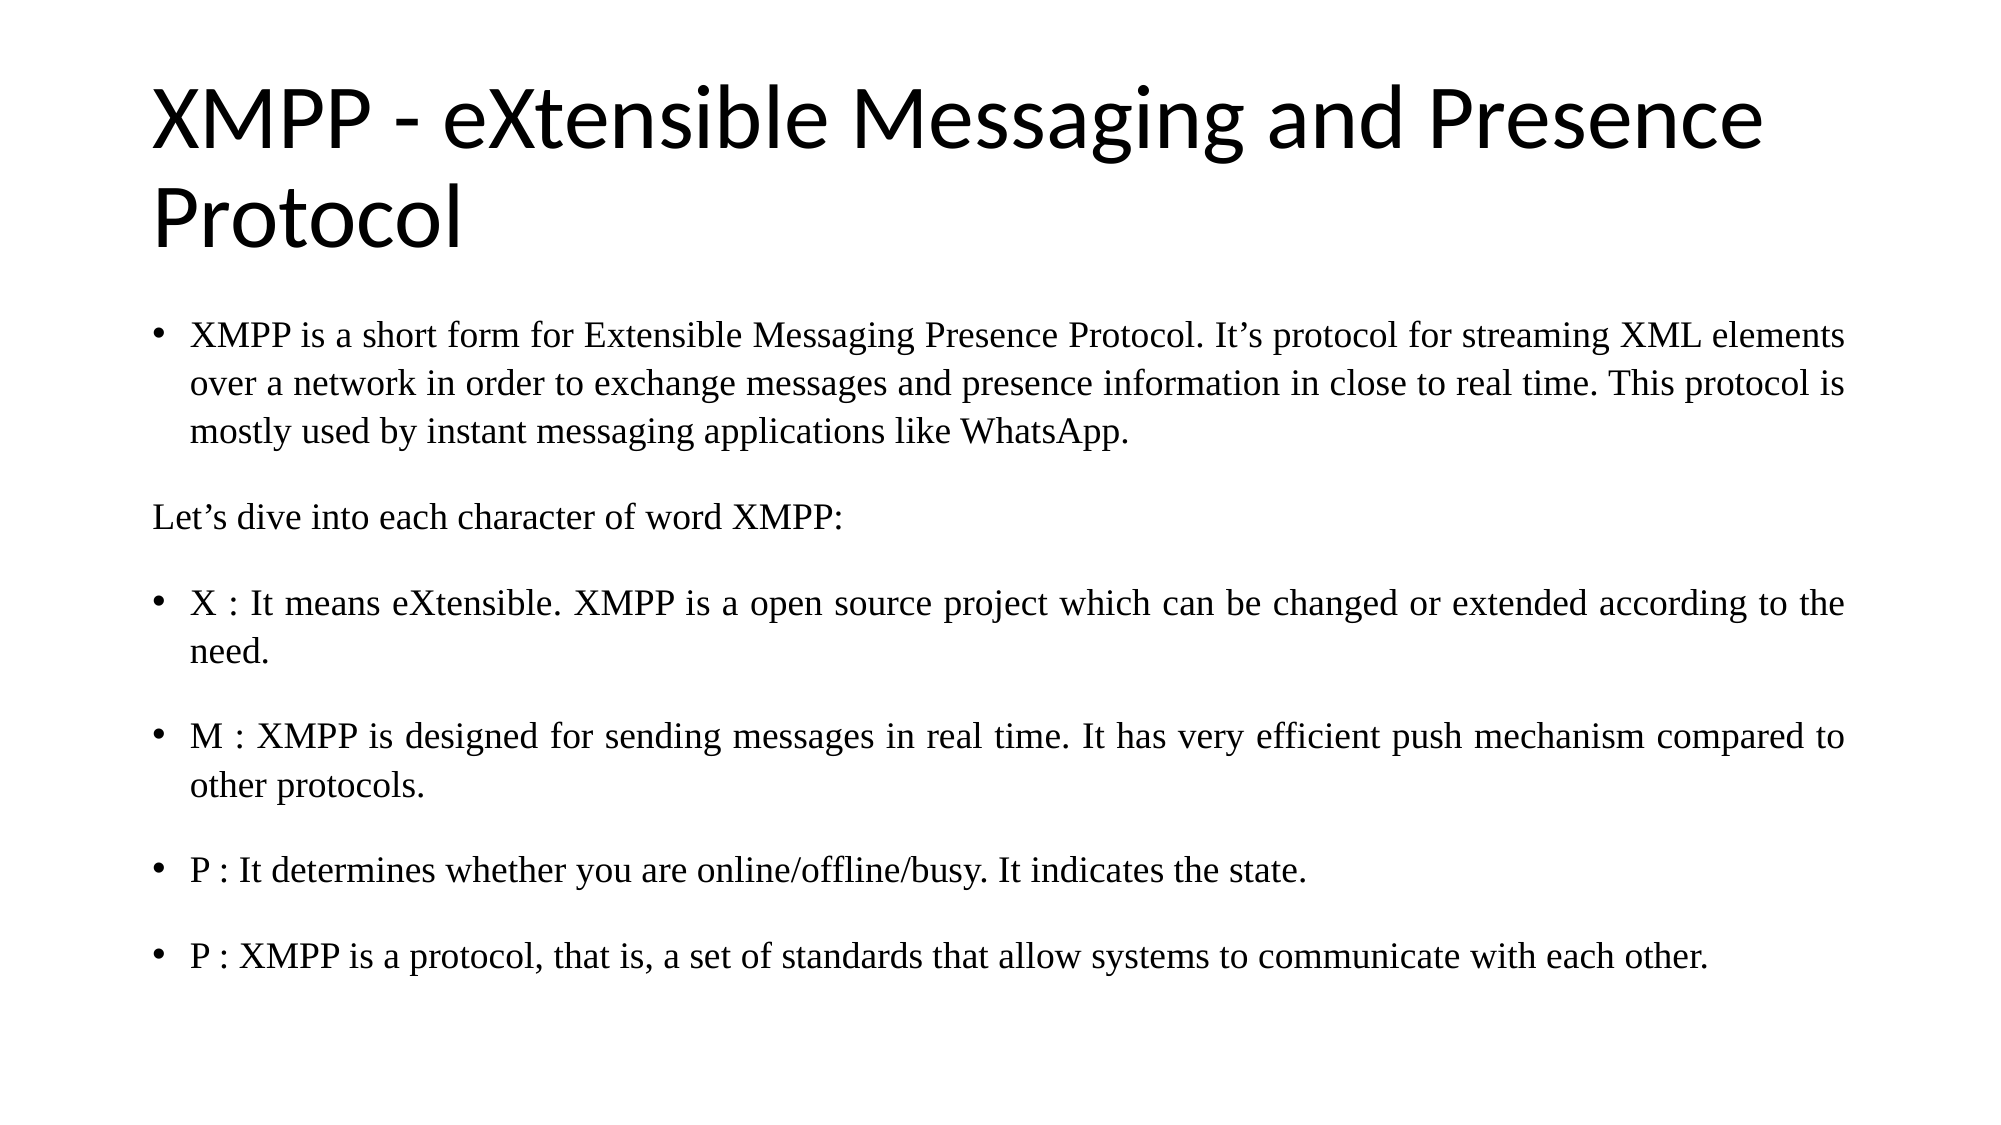

# XMPP - eXtensible Messaging and Presence Protocol
XMPP is a short form for Extensible Messaging Presence Protocol. It’s protocol for streaming XML elements over a network in order to exchange messages and presence information in close to real time. This protocol is mostly used by instant messaging applications like WhatsApp.
Let’s dive into each character of word XMPP:
X : It means eXtensible. XMPP is a open source project which can be changed or extended according to the need.
M : XMPP is designed for sending messages in real time. It has very efficient push mechanism compared to other protocols.
P : It determines whether you are online/offline/busy. It indicates the state.
P : XMPP is a protocol, that is, a set of standards that allow systems to communicate with each other.